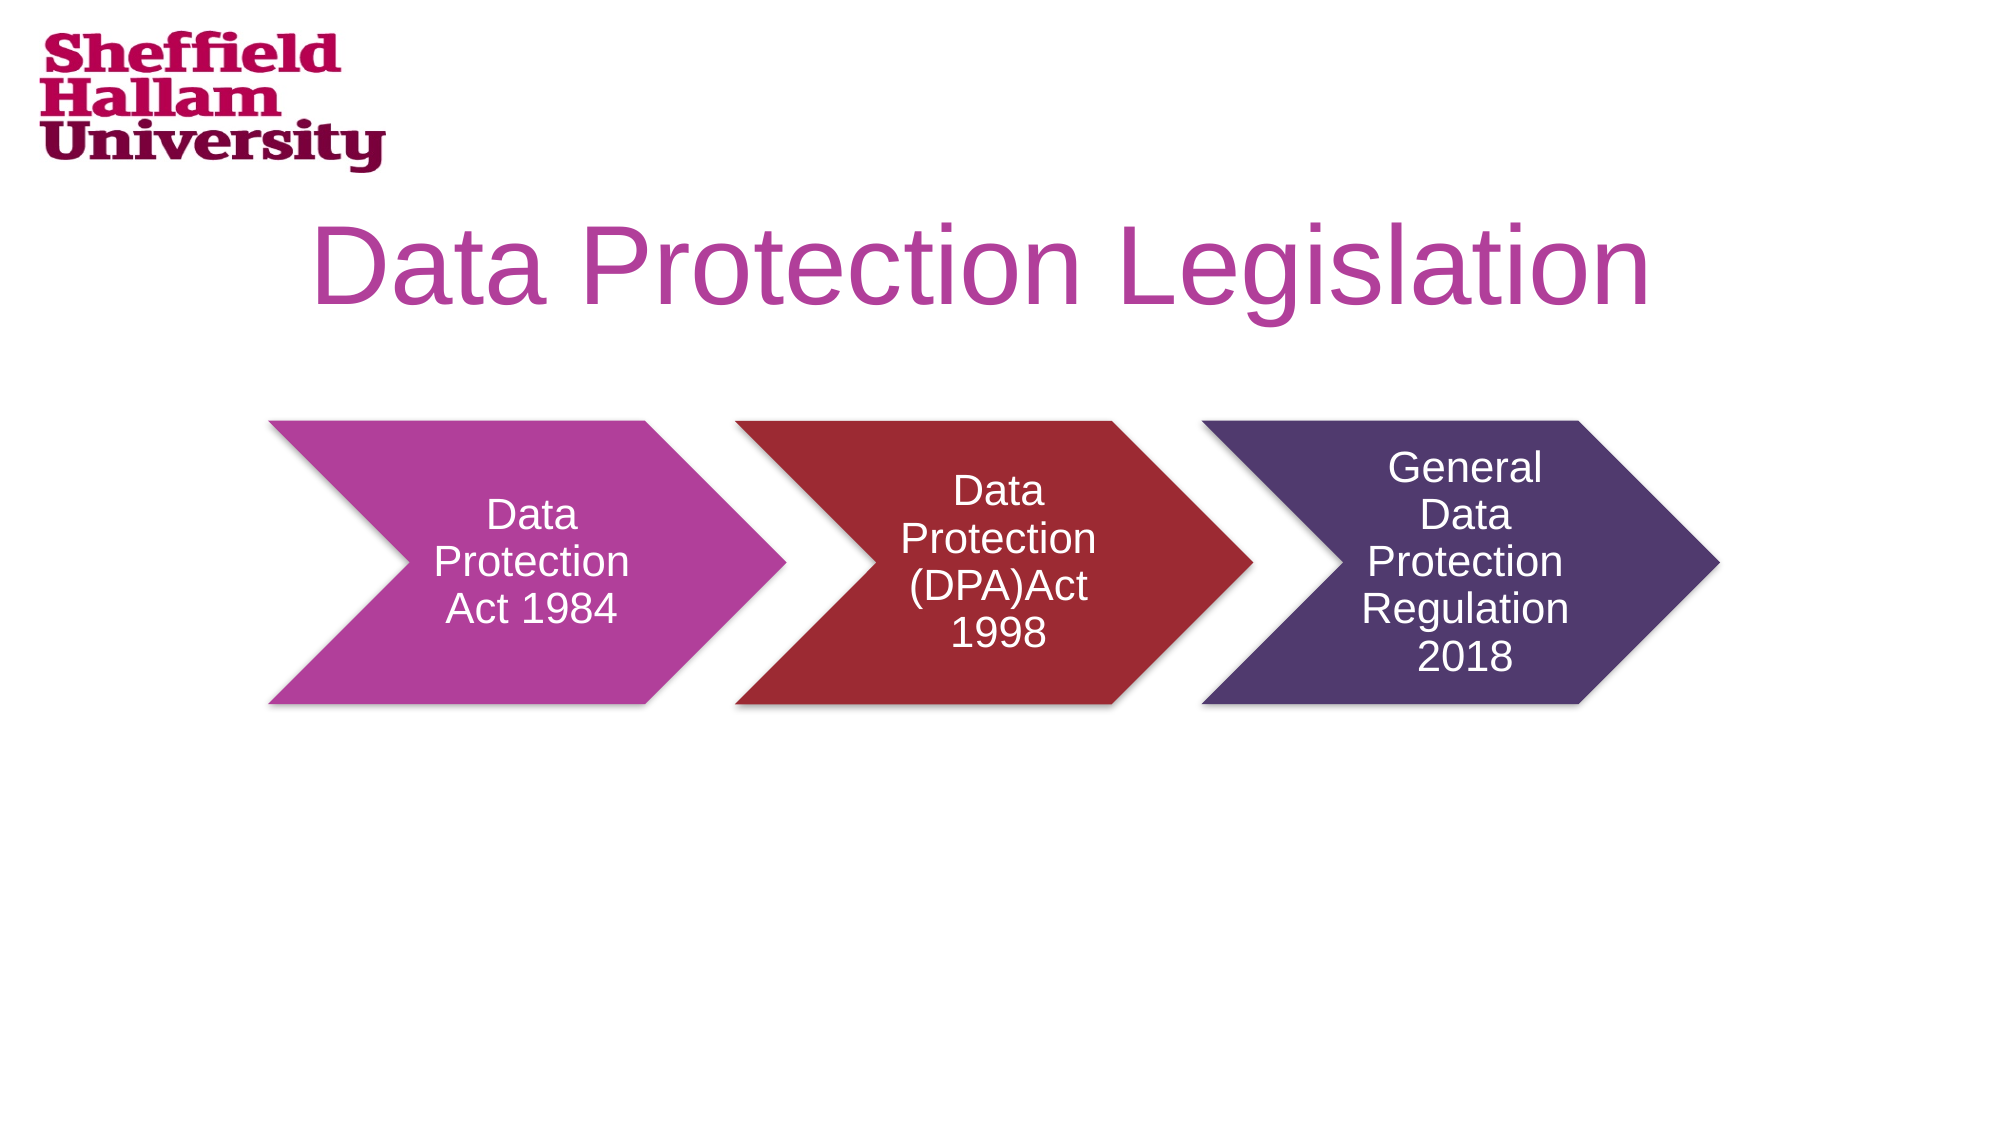

Data Protection Legislation
Data Protection Act 1984
Data Protection (DPA)Act 1998
General Data Protection Regulation 2018